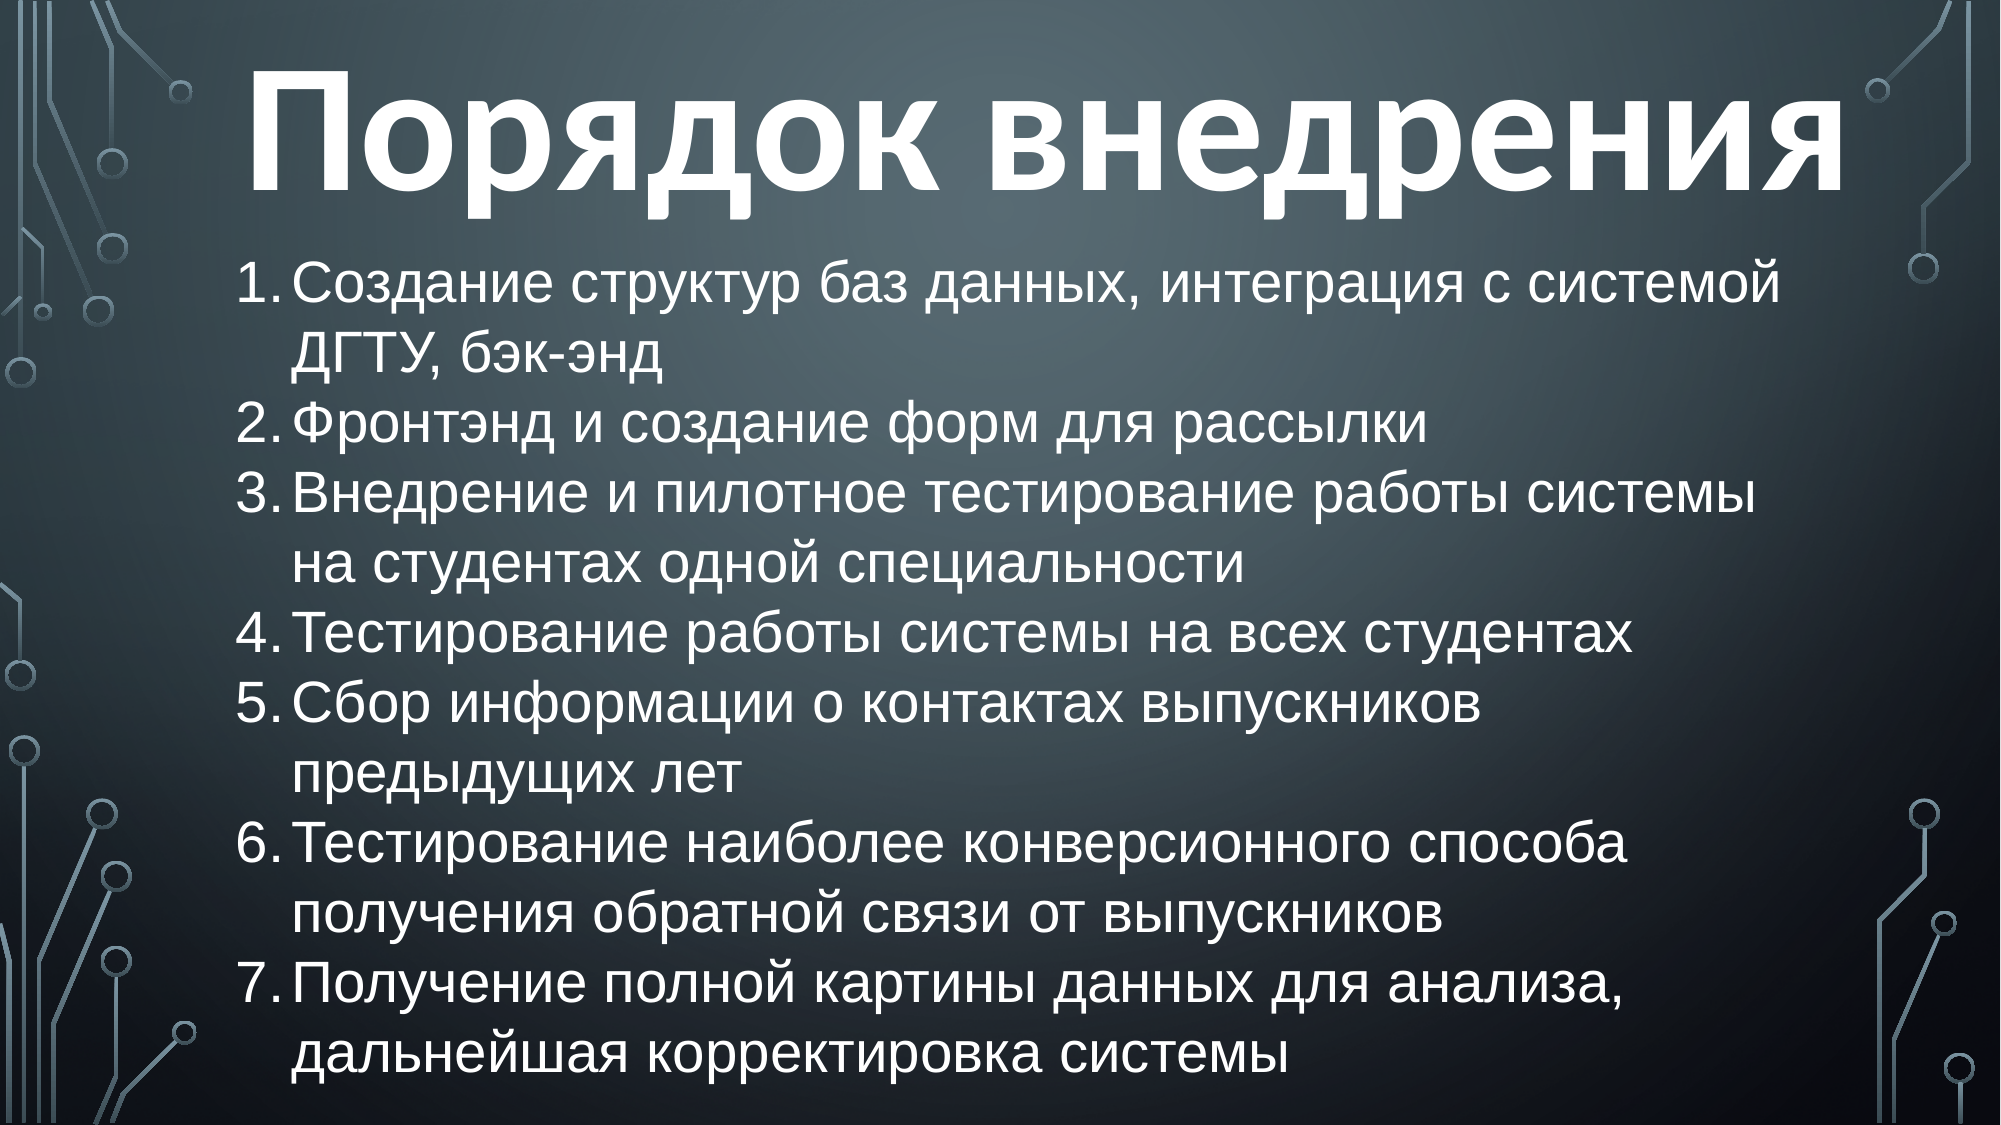

Порядок внедрения
Создание структур баз данных, интеграция с системой ДГТУ, бэк-энд
Фронтэнд и создание форм для рассылки
Внедрение и пилотное тестирование работы системы на студентах одной специальности
Тестирование работы системы на всех студентах
Сбор информации о контактах выпускников предыдущих лет
Тестирование наиболее конверсионного способа получения обратной связи от выпускников
Получение полной картины данных для анализа, дальнейшая корректировка системы